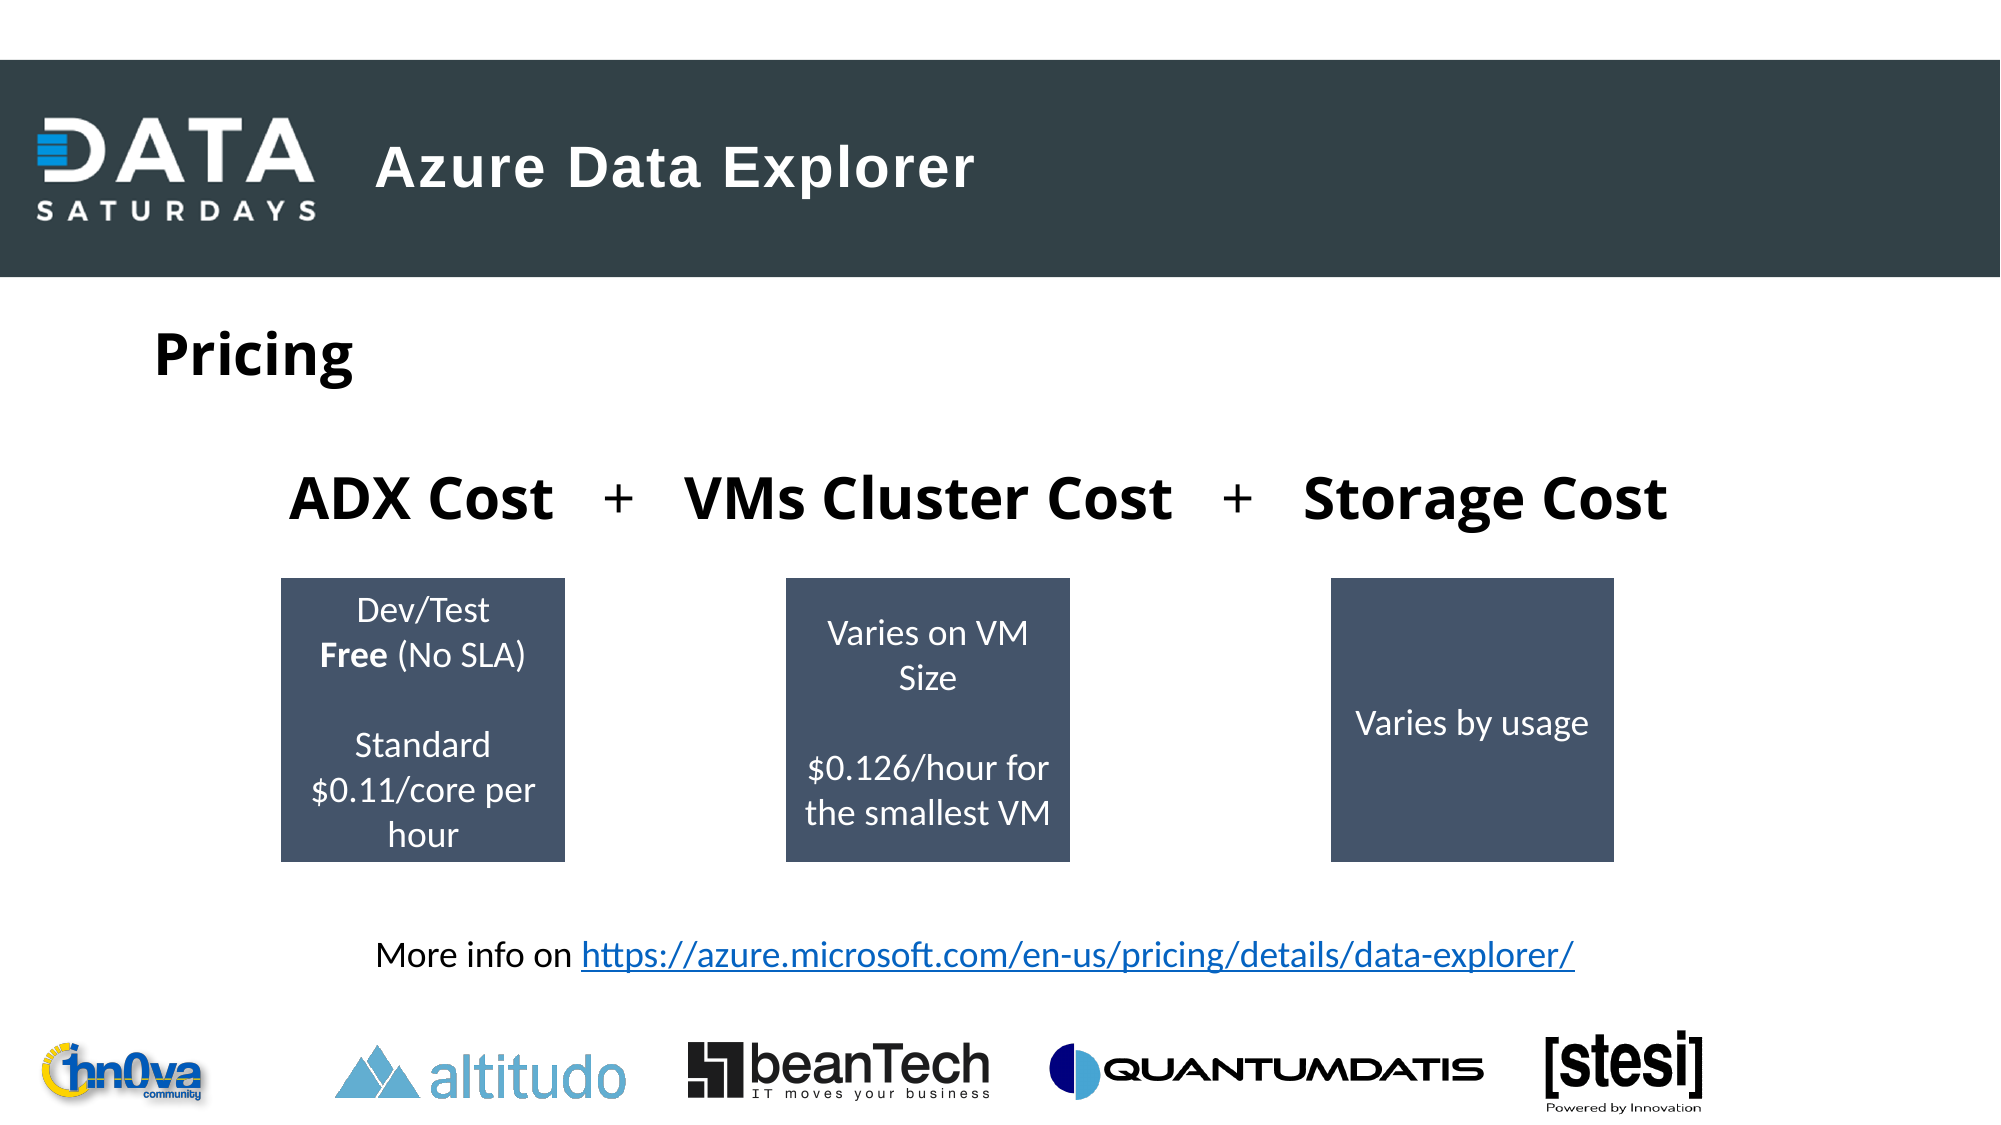

# Azure Data Explorer
Pricing
ADX Cost   +   VMs Cluster Cost   +   Storage Cost
Dev/Test
Free (No SLA)

Standard
$0.11/core per hour
Varies on VM Size

$0.126/hour for the smallest VM
Varies by usage
More info on https://azure.microsoft.com/en-us/pricing/details/data-explorer/